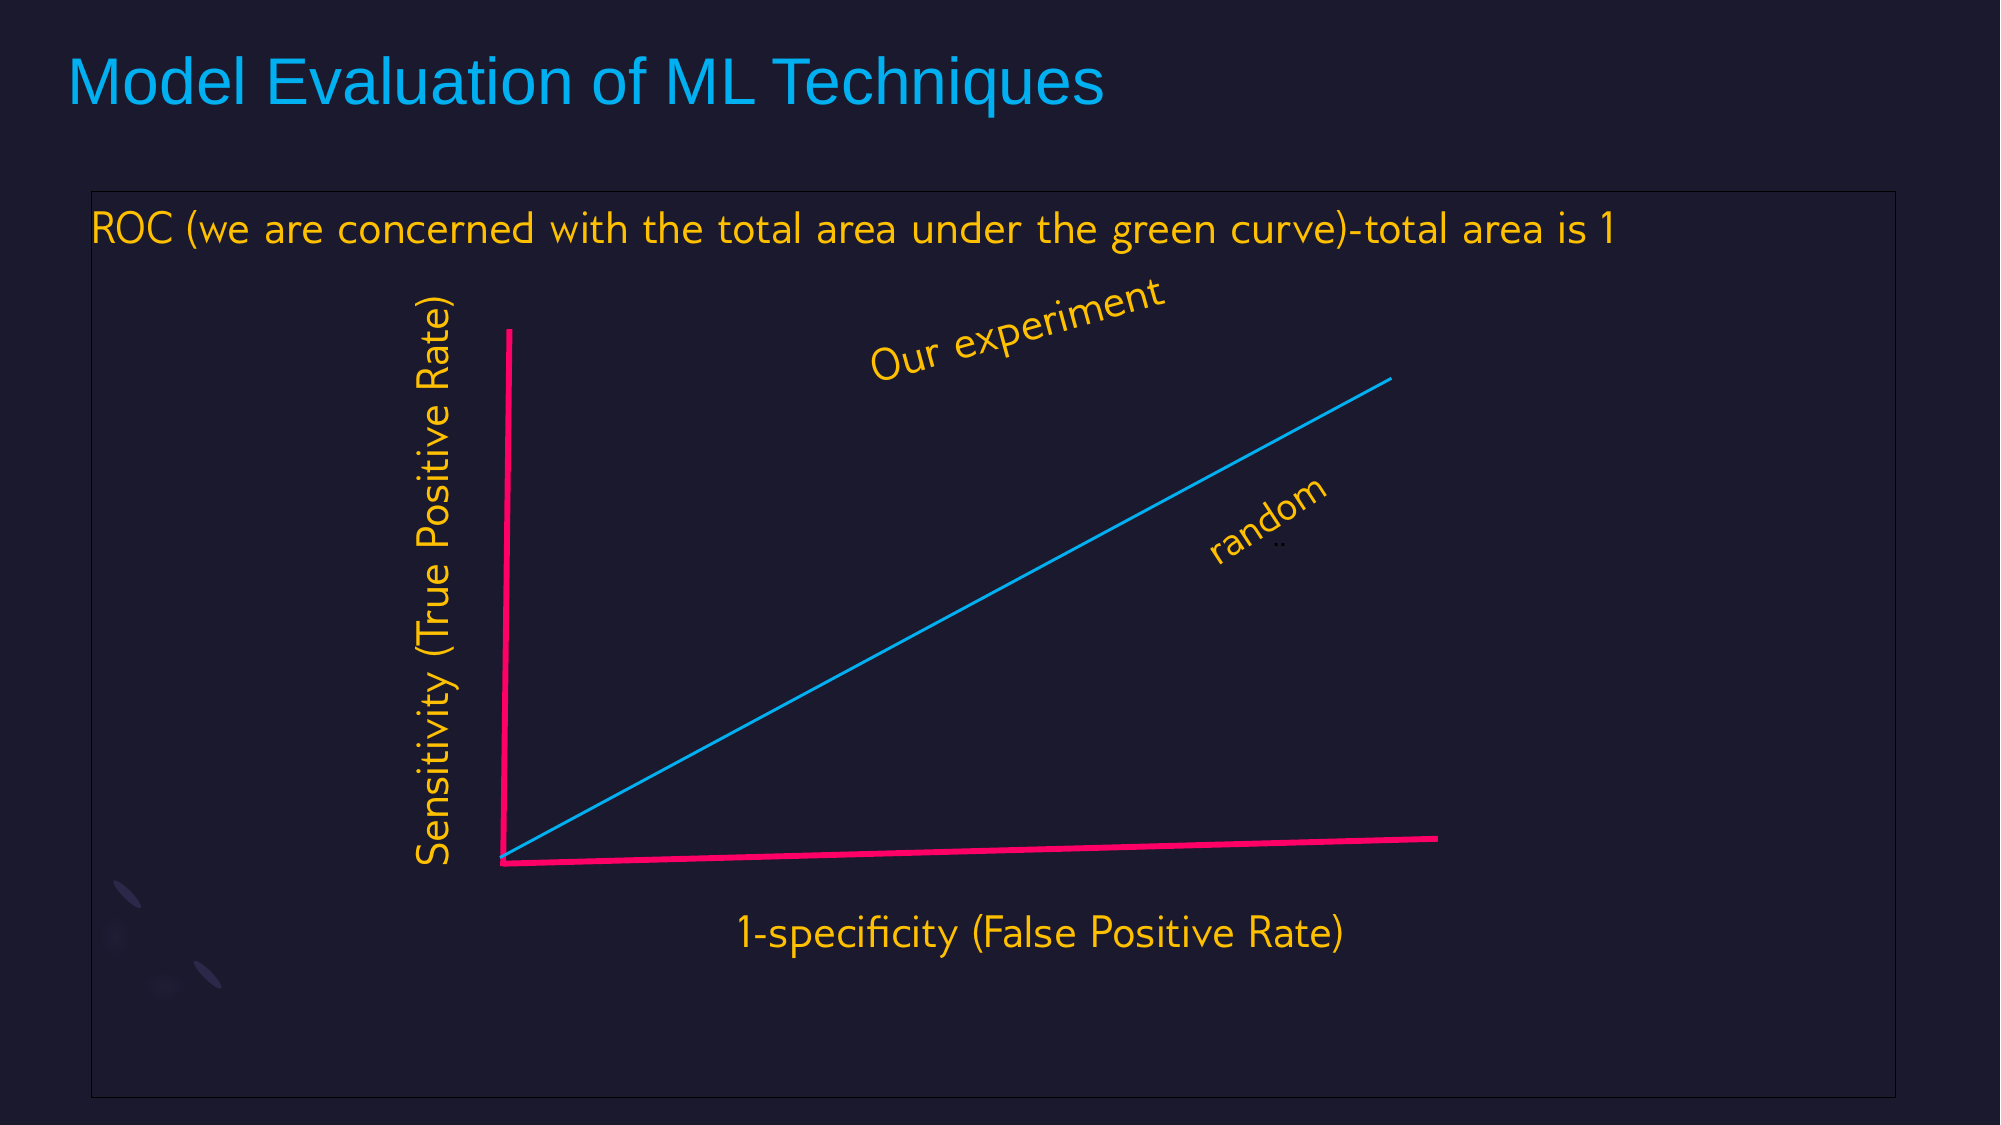

# Model Evaluation of ML Techniques
ROC (we are concerned with the total area under the green curve)-total area is 1

Our experiment
random
Sensitivity (True Positive Rate)
..

1-specificity (False Positive Rate)